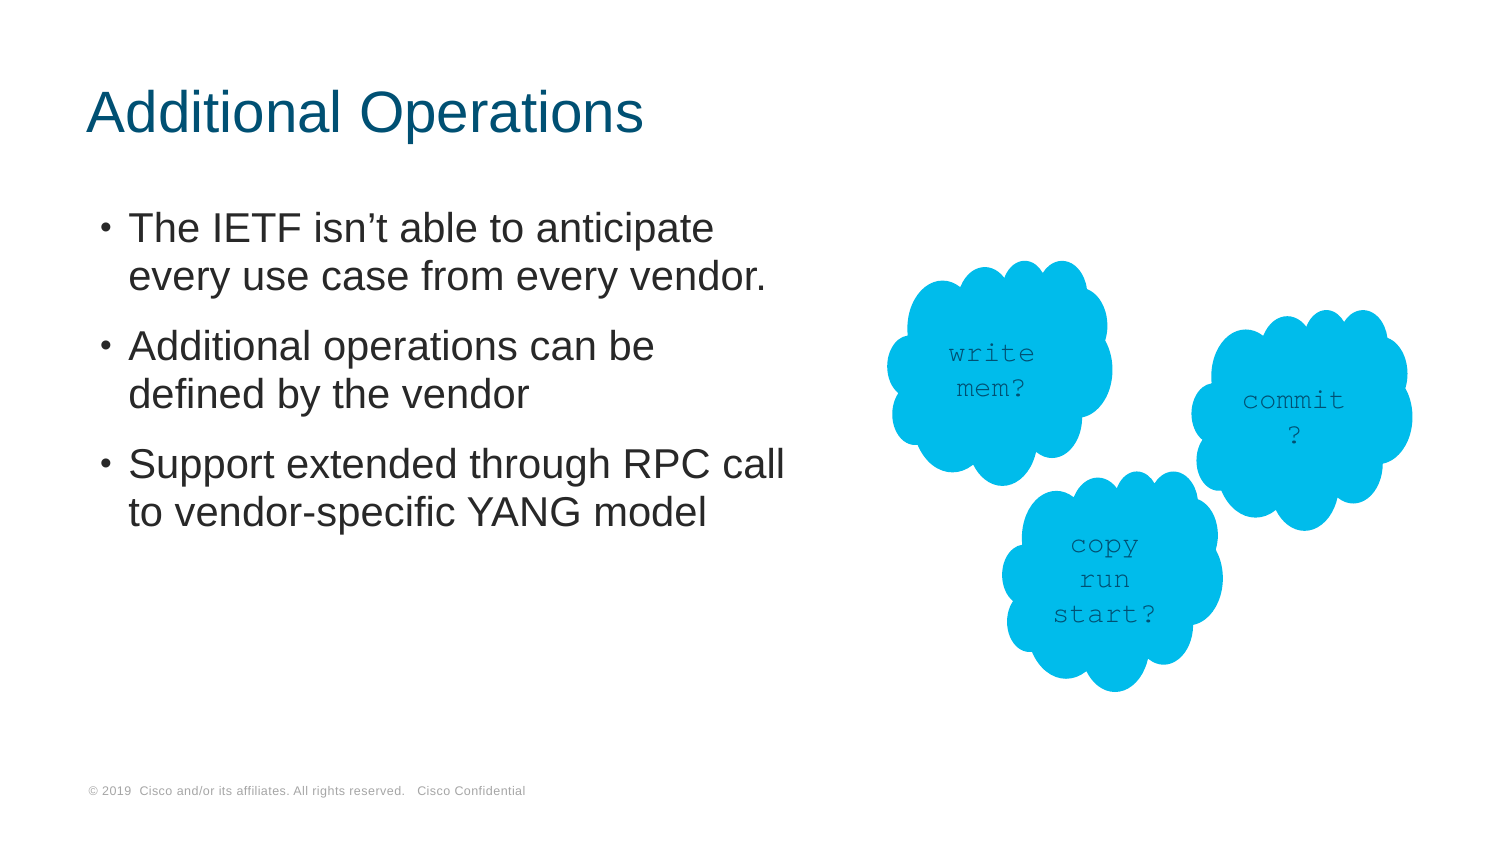

# Additional Operations
The IETF isn’t able to anticipate every use case from every vendor.
Additional operations can be defined by the vendor
Support extended through RPC call to vendor-specific YANG model
write mem?
commit?
copy run start?